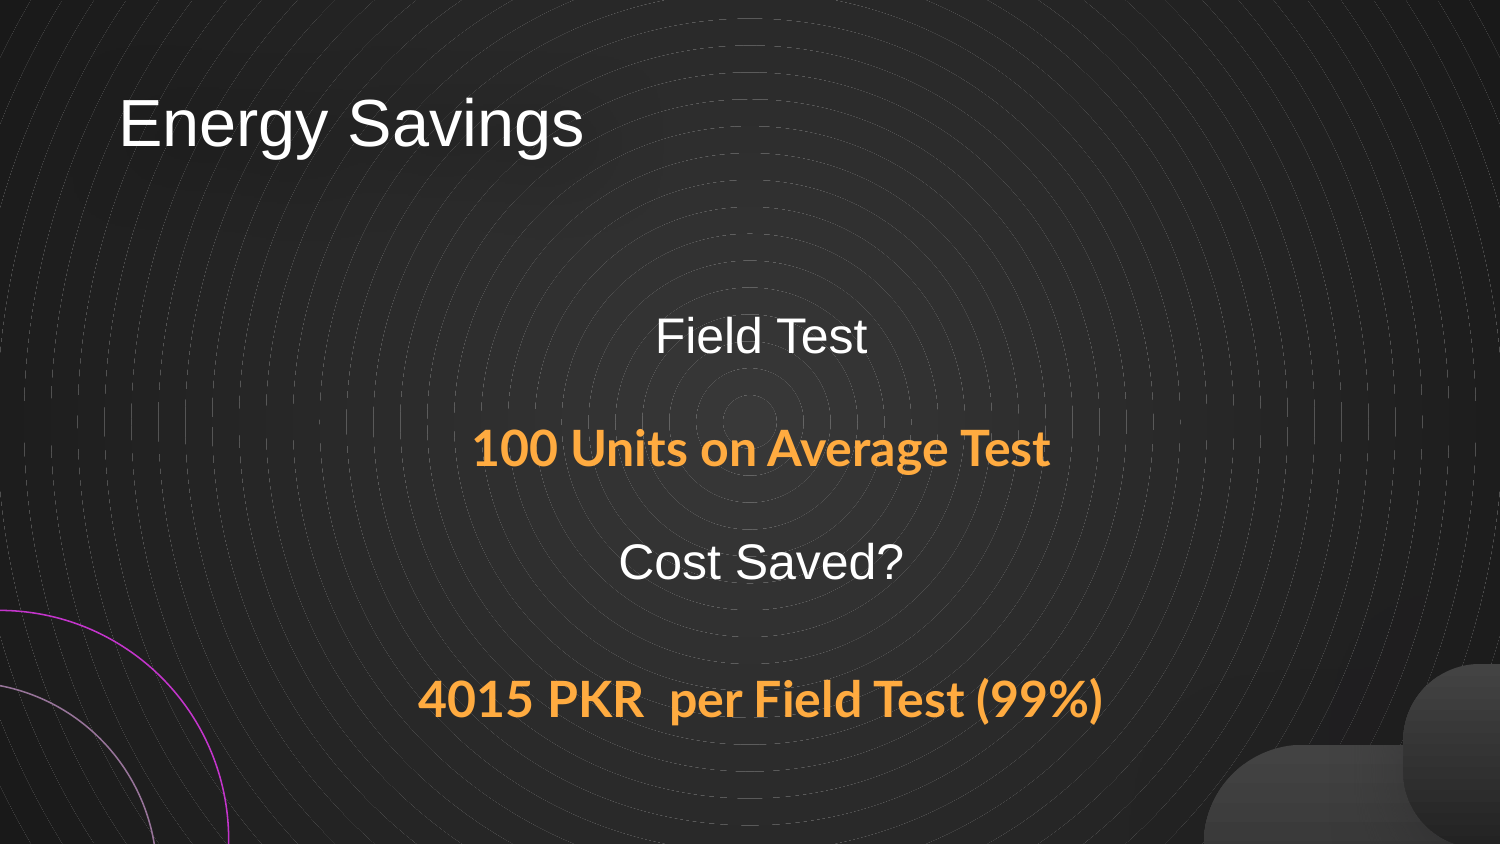

# Energy Savings
Field Test
100 Units on Average Test
Cost Saved?
4015 PKR  per Field Test (99%)